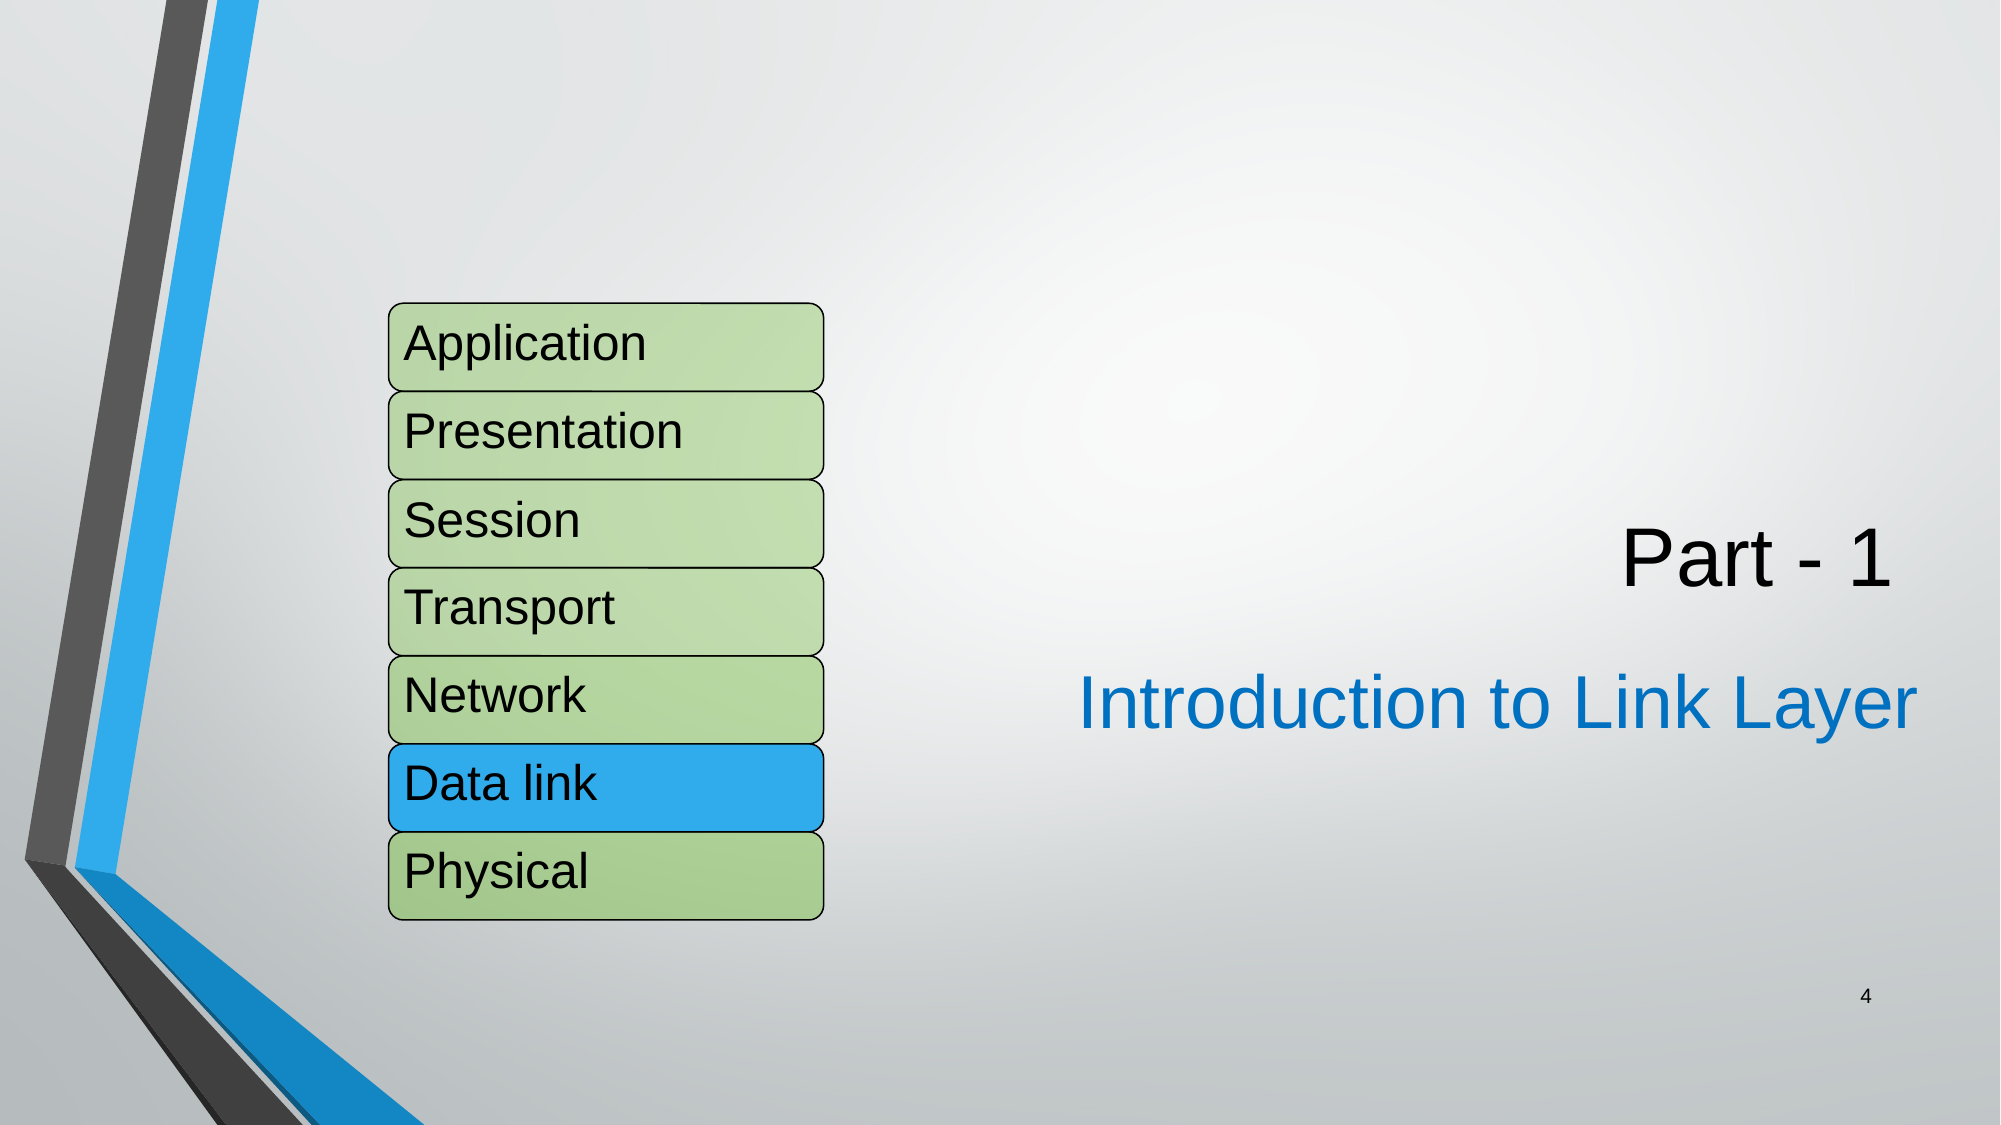

# Part - 1

Application

Presentation

Session

Transport
Network

Data link

Physical

Introduction to Link Layer
4